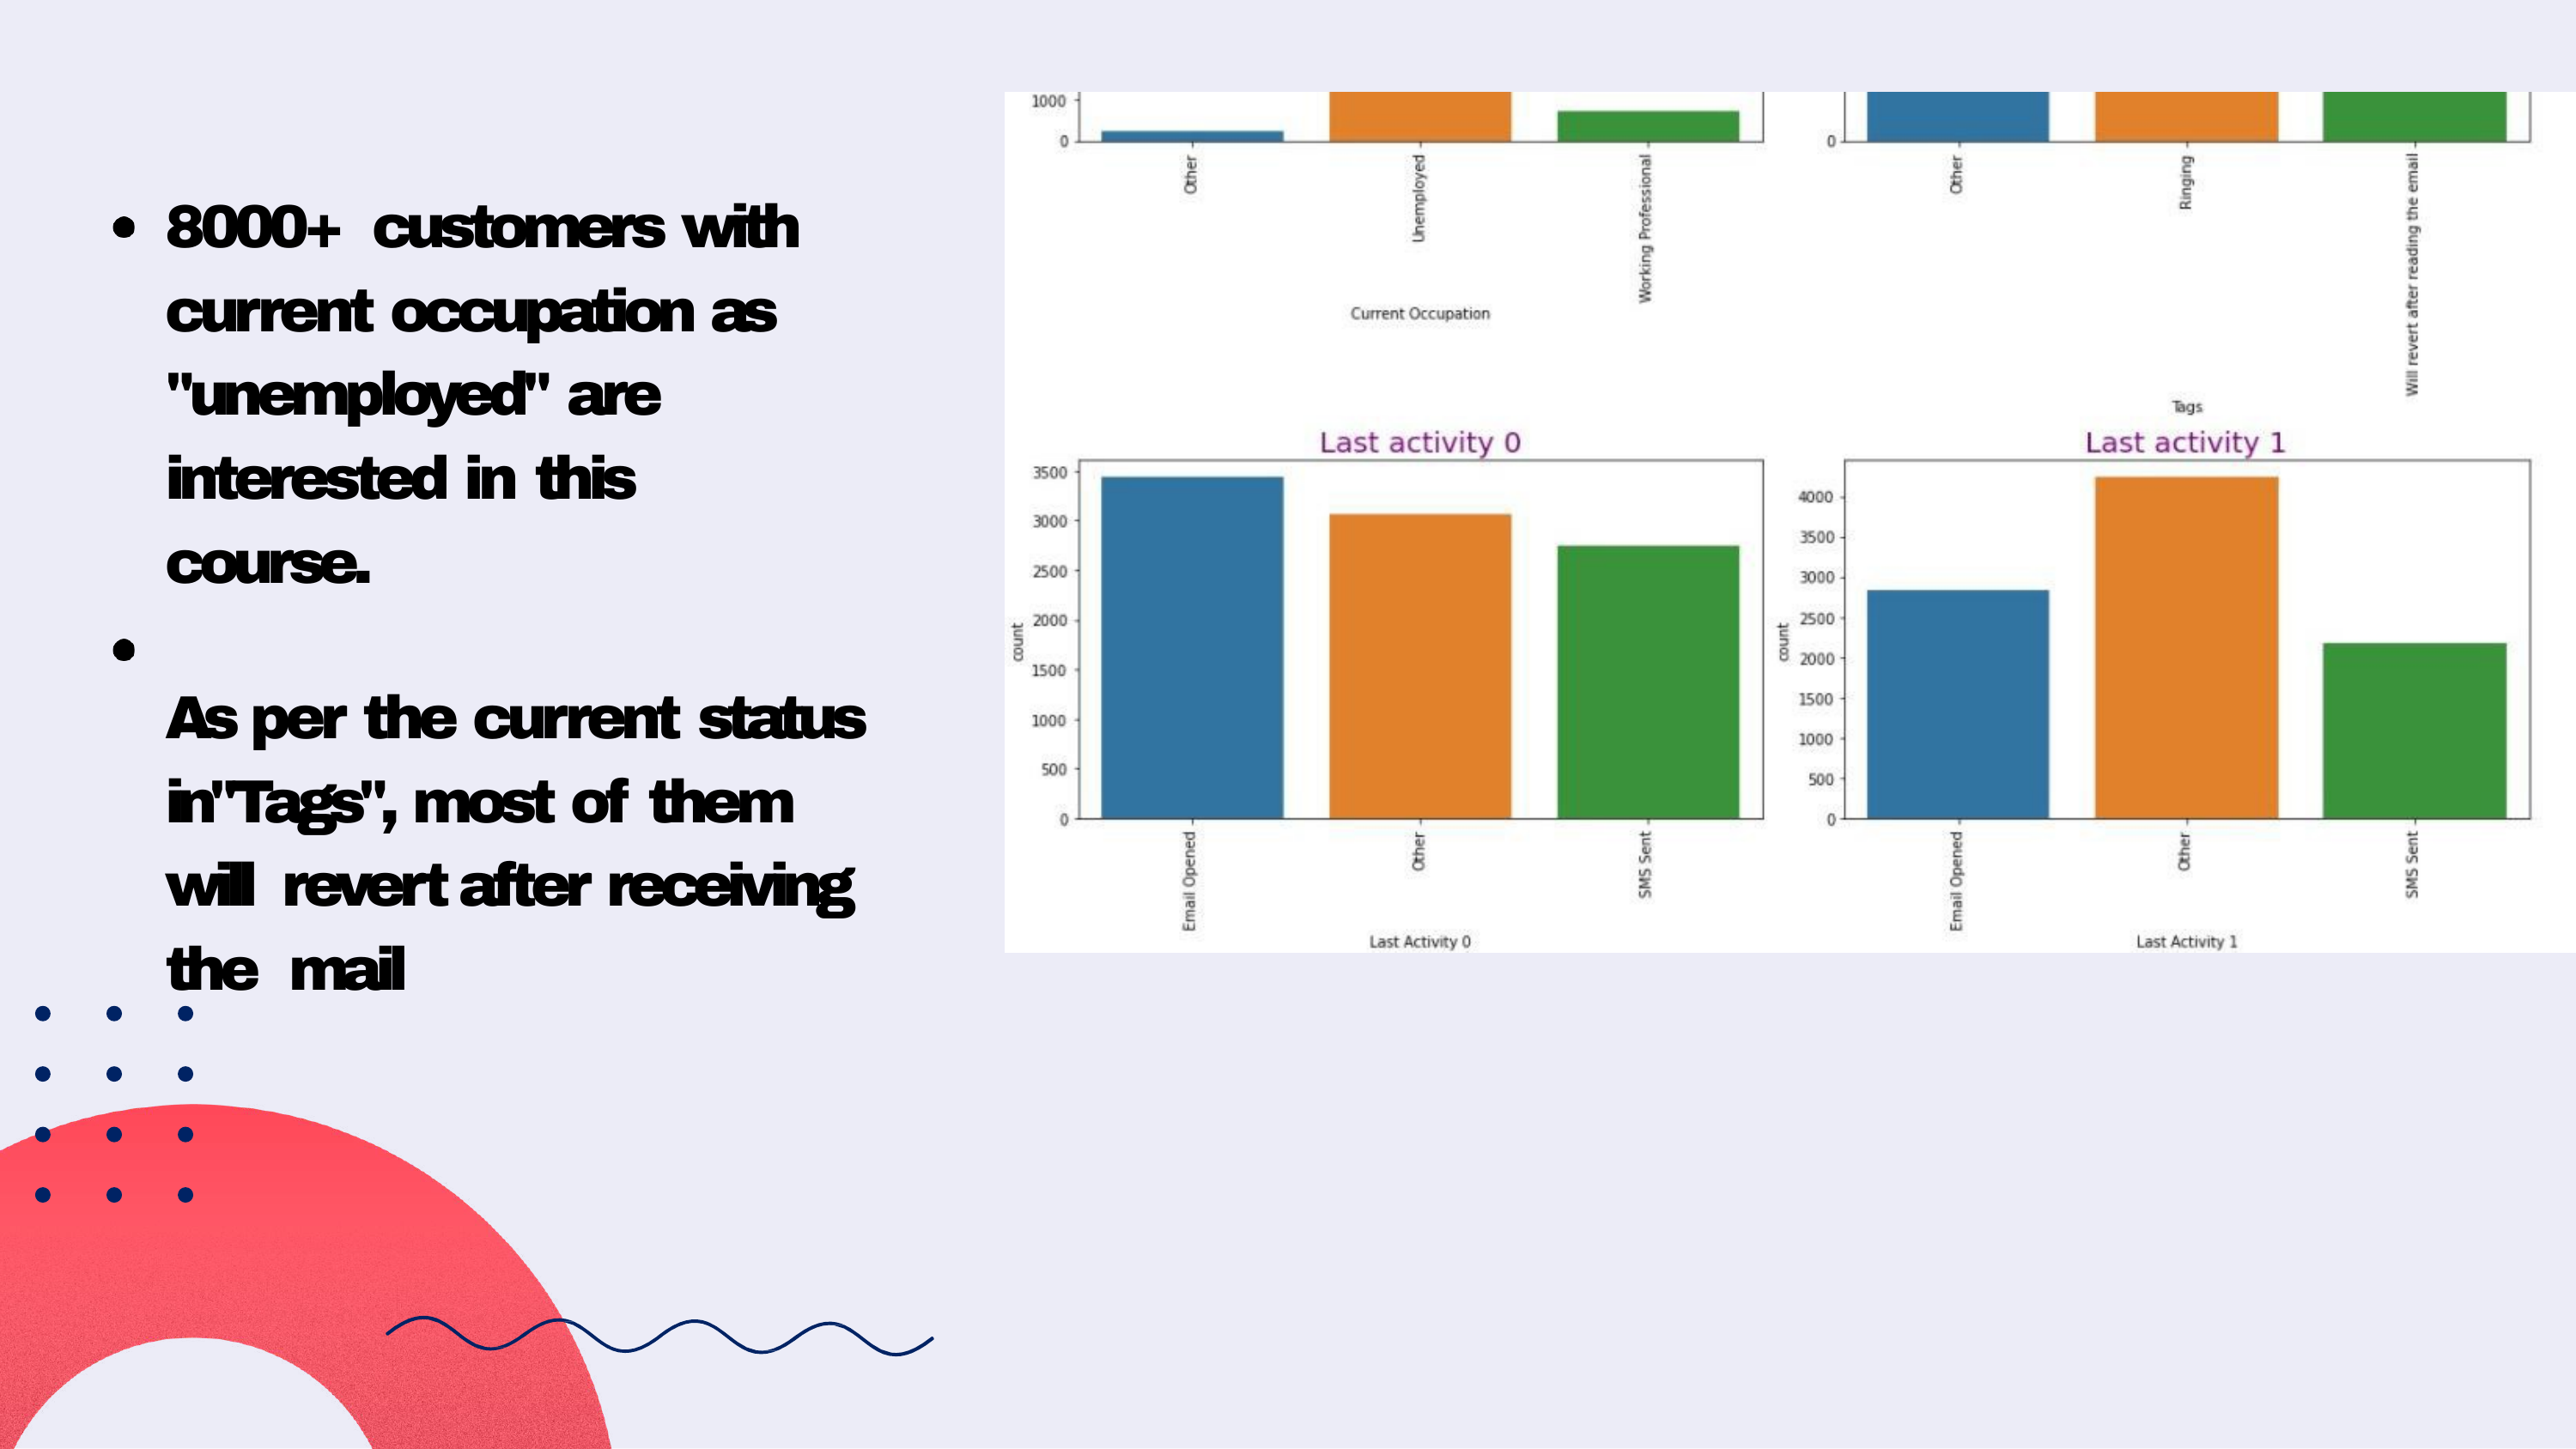

8000+	customers with  current occupation as  "unemployed" are  interested in this course.

As per the current status  in"Tags", most of them will  revert after receiving the  mail